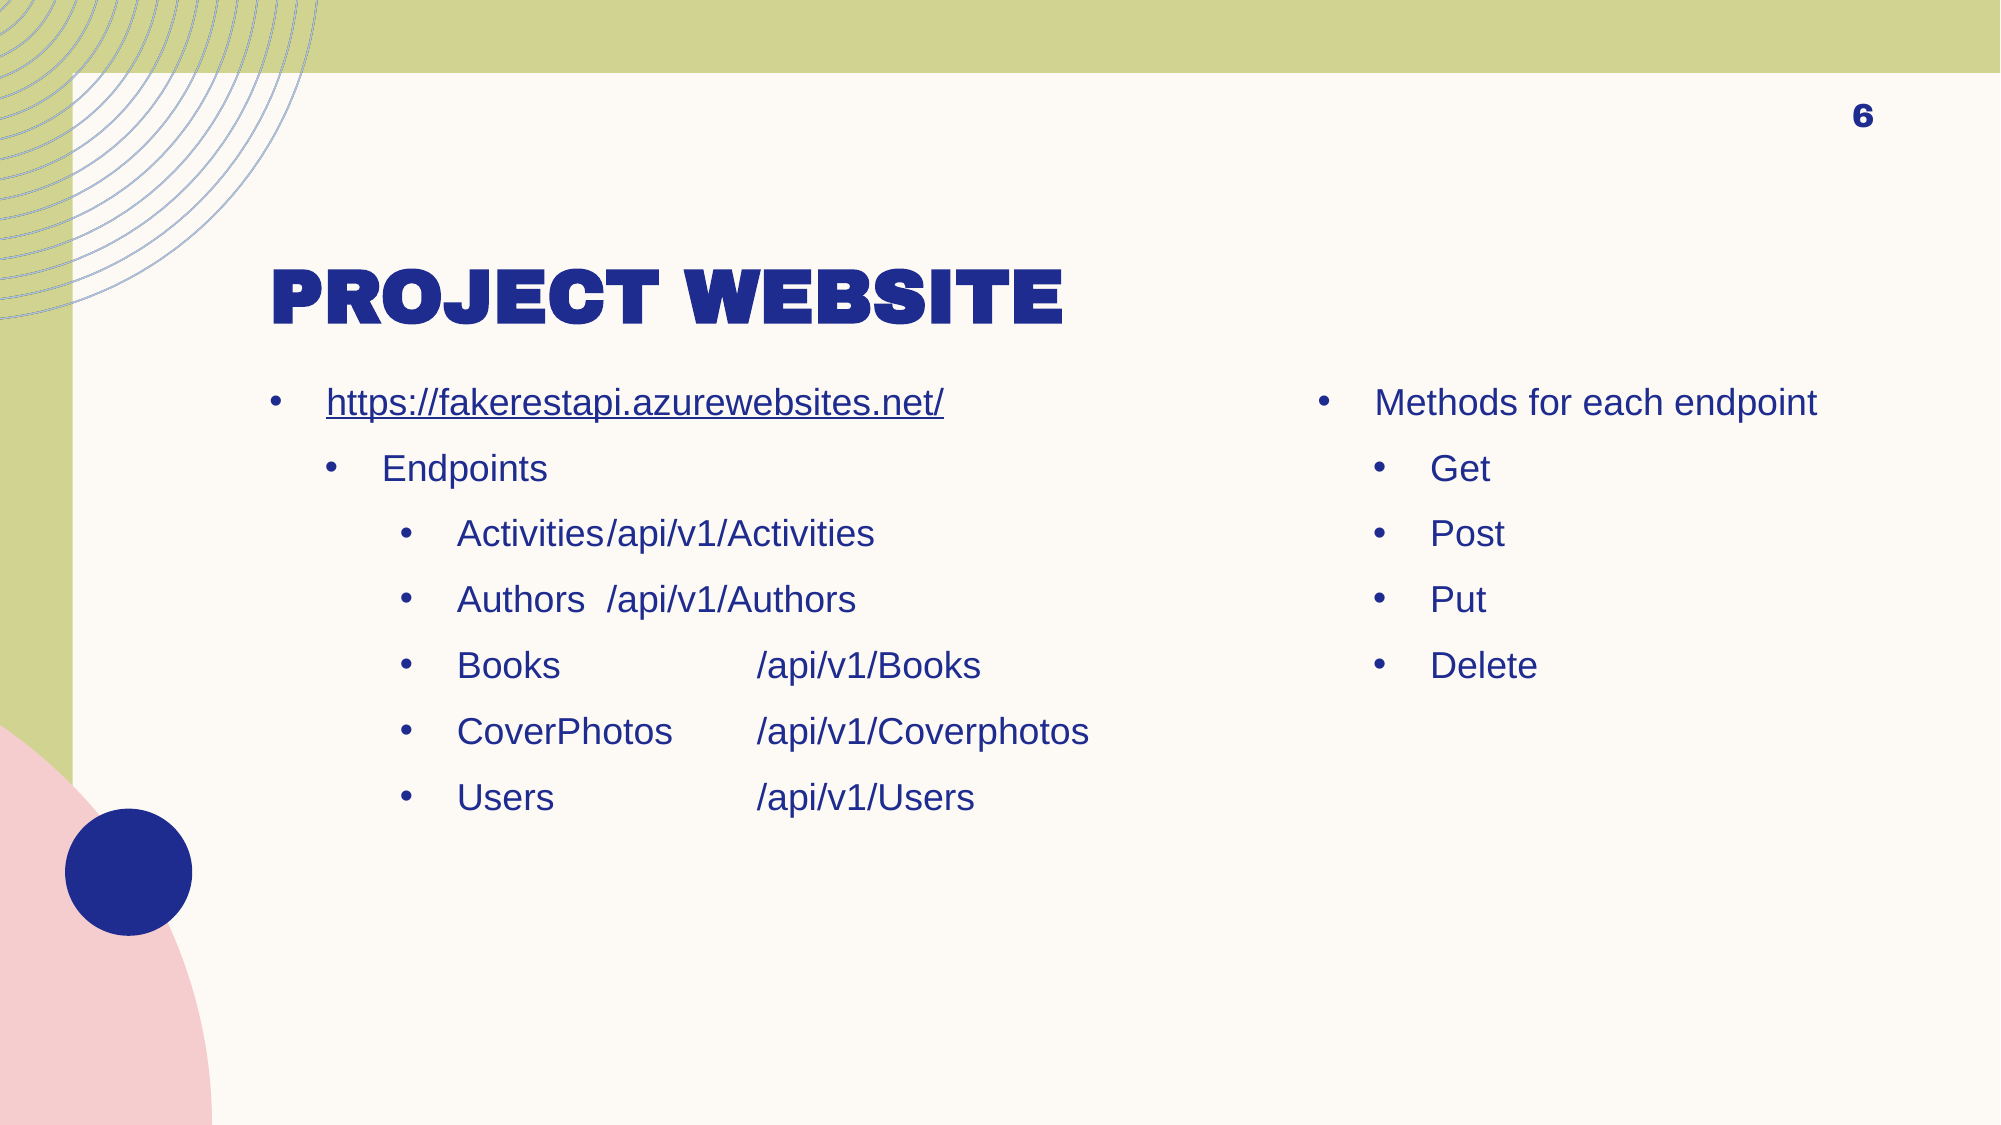

6
# Project Website
https://fakerestapi.azurewebsites.net/
Endpoints
Activities	/api/v1/Activities
Authors	/api/v1/Authors
Books		/api/v1/Books
CoverPhotos	/api/v1/Coverphotos
Users 		/api/v1/Users
Methods for each endpoint
Get
Post
Put
Delete